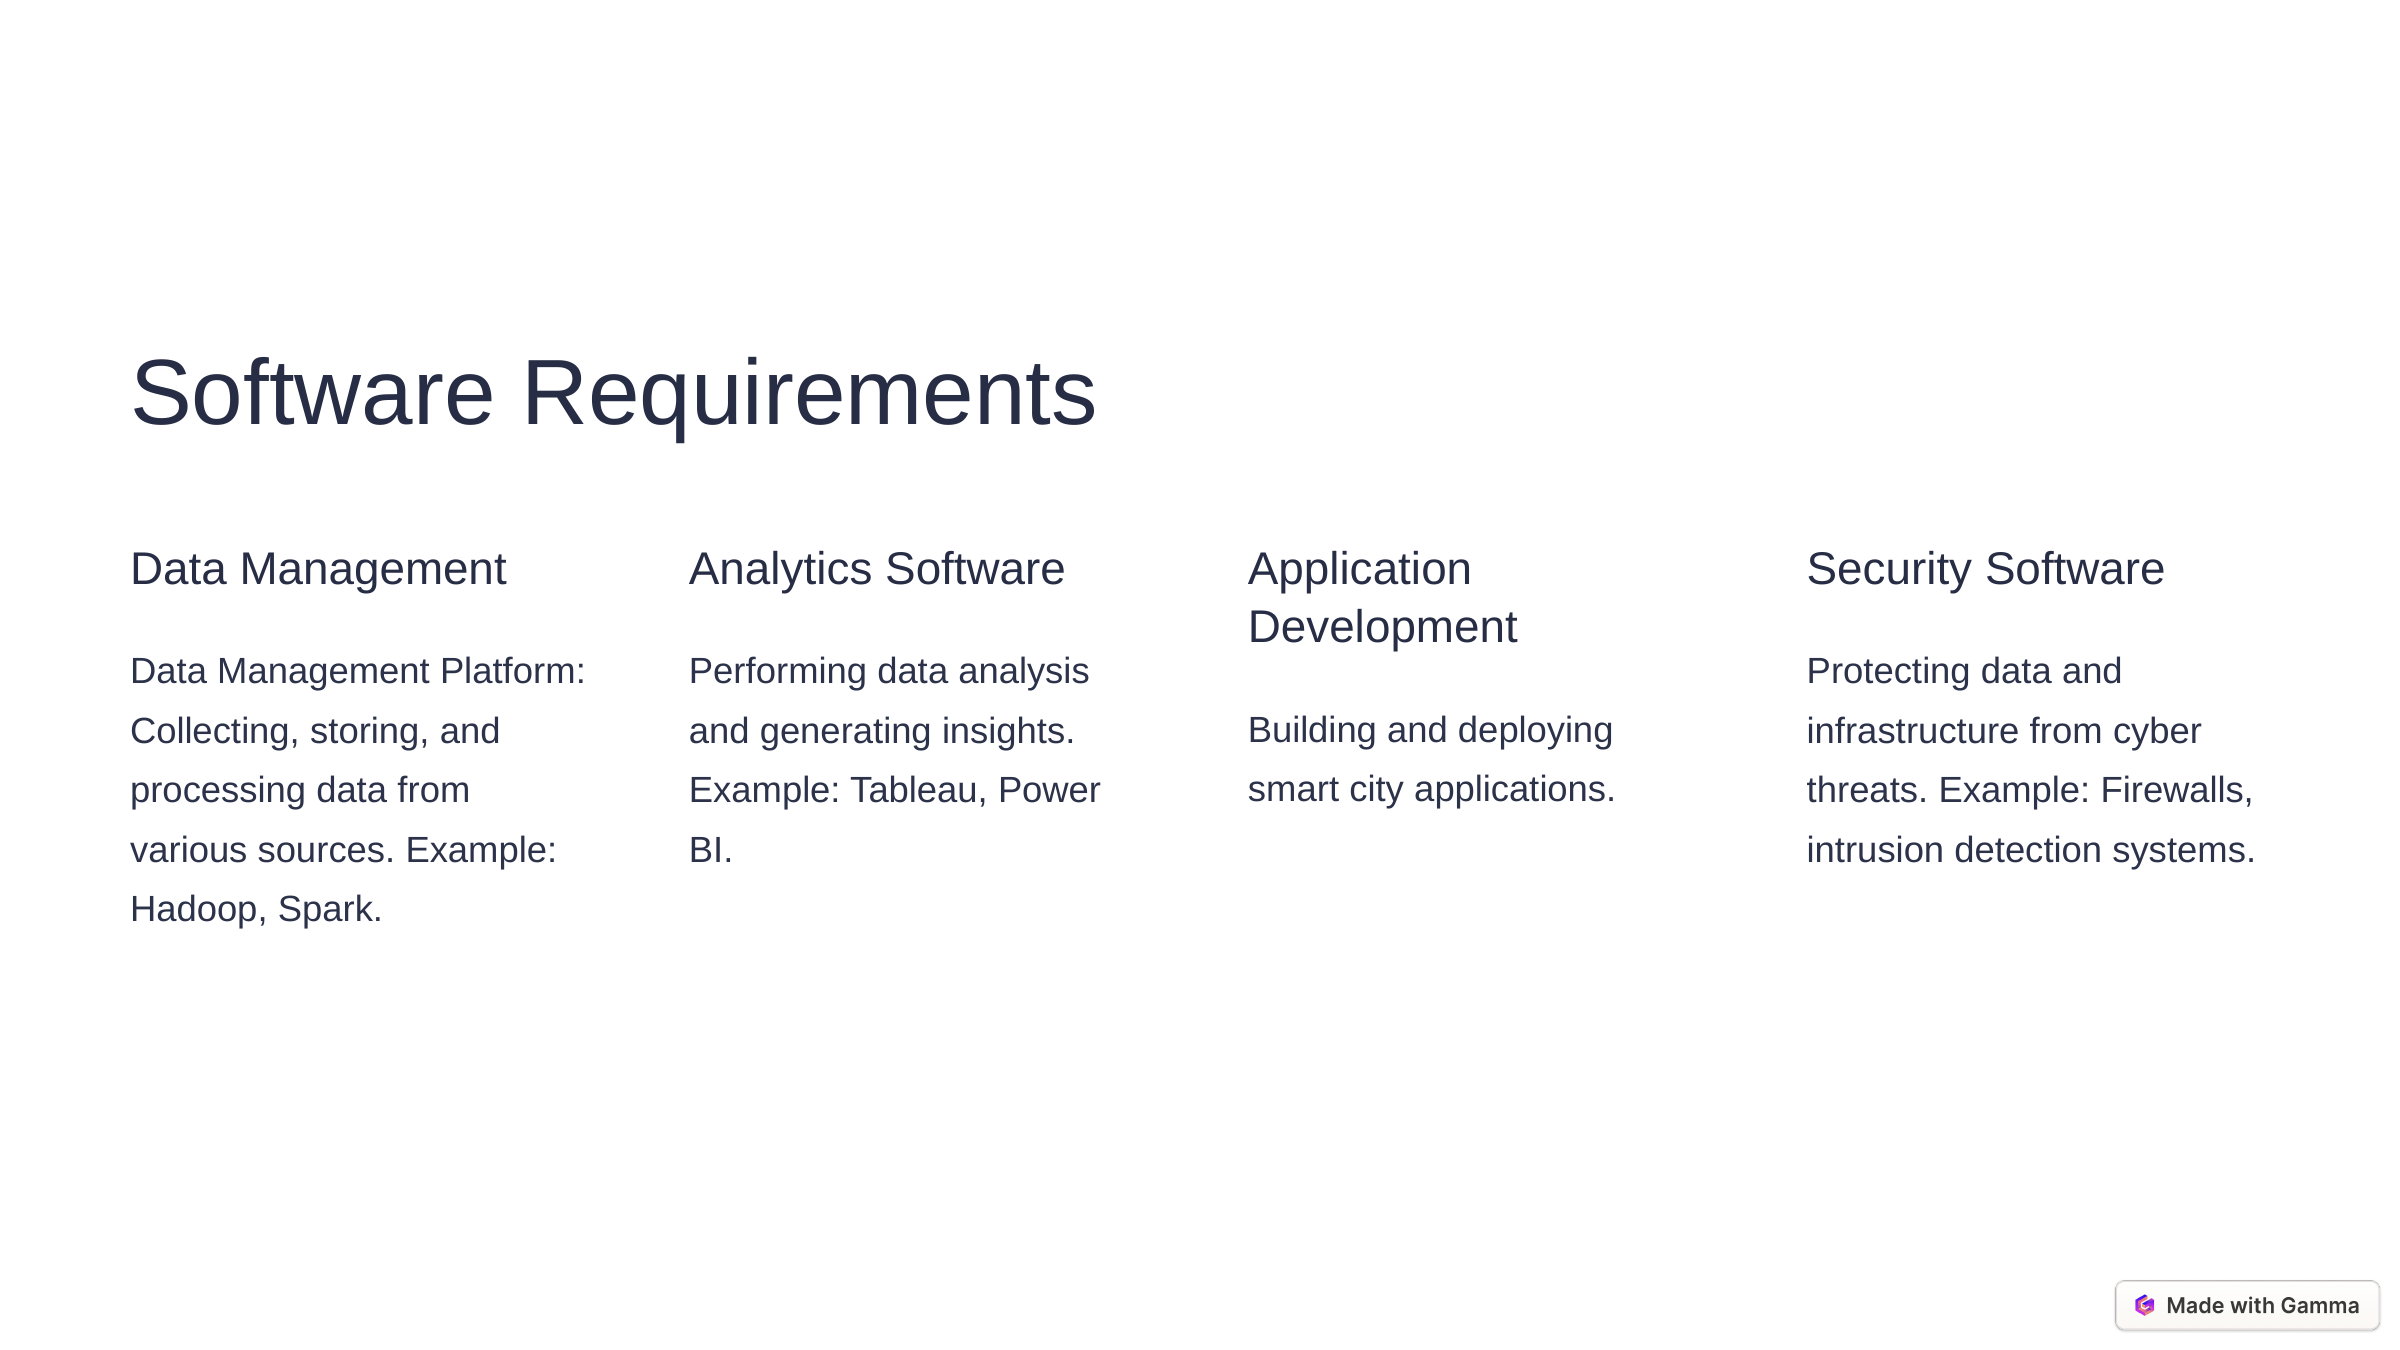

Software Requirements
Data Management
Analytics Software
Application Development
Security Software
Data Management Platform: Collecting, storing, and processing data from various sources. Example: Hadoop, Spark.
Performing data analysis and generating insights. Example: Tableau, Power BI.
Protecting data and infrastructure from cyber threats. Example: Firewalls, intrusion detection systems.
Building and deploying smart city applications.